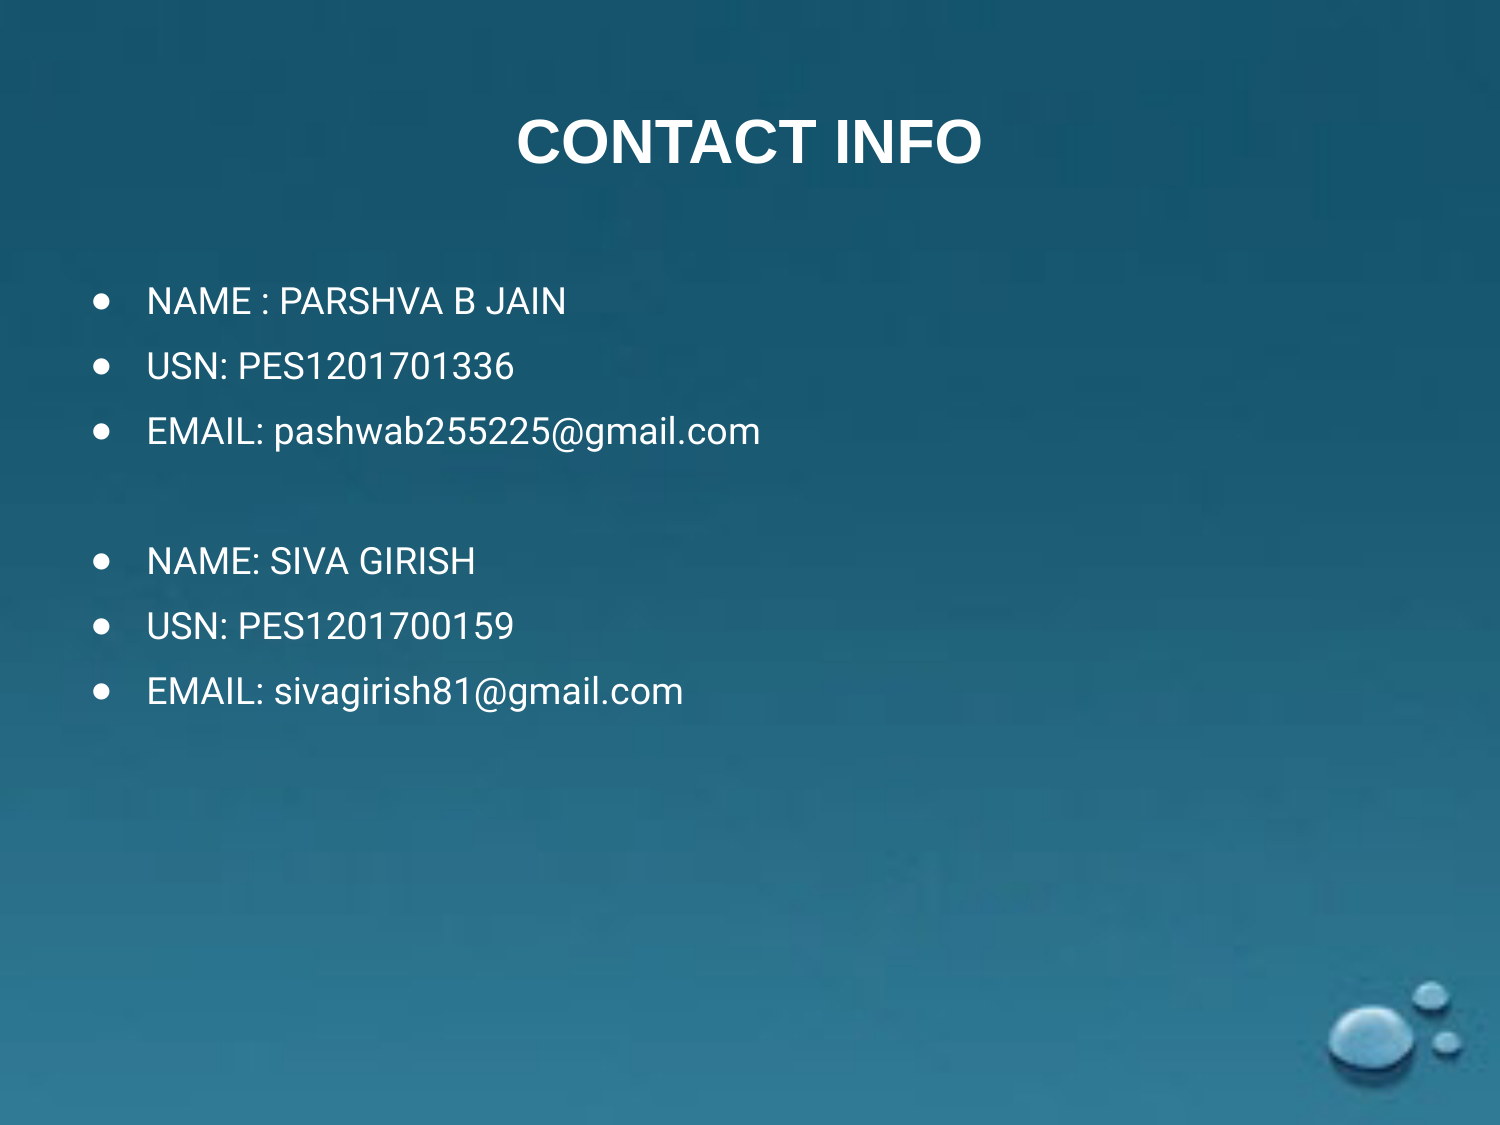

# CONTACT INFO
NAME : PARSHVA B JAIN
USN: PES1201701336
EMAIL: pashwab255225@gmail.com

NAME: SIVA GIRISH
USN: PES1201700159
EMAIL: sivagirish81@gmail.com